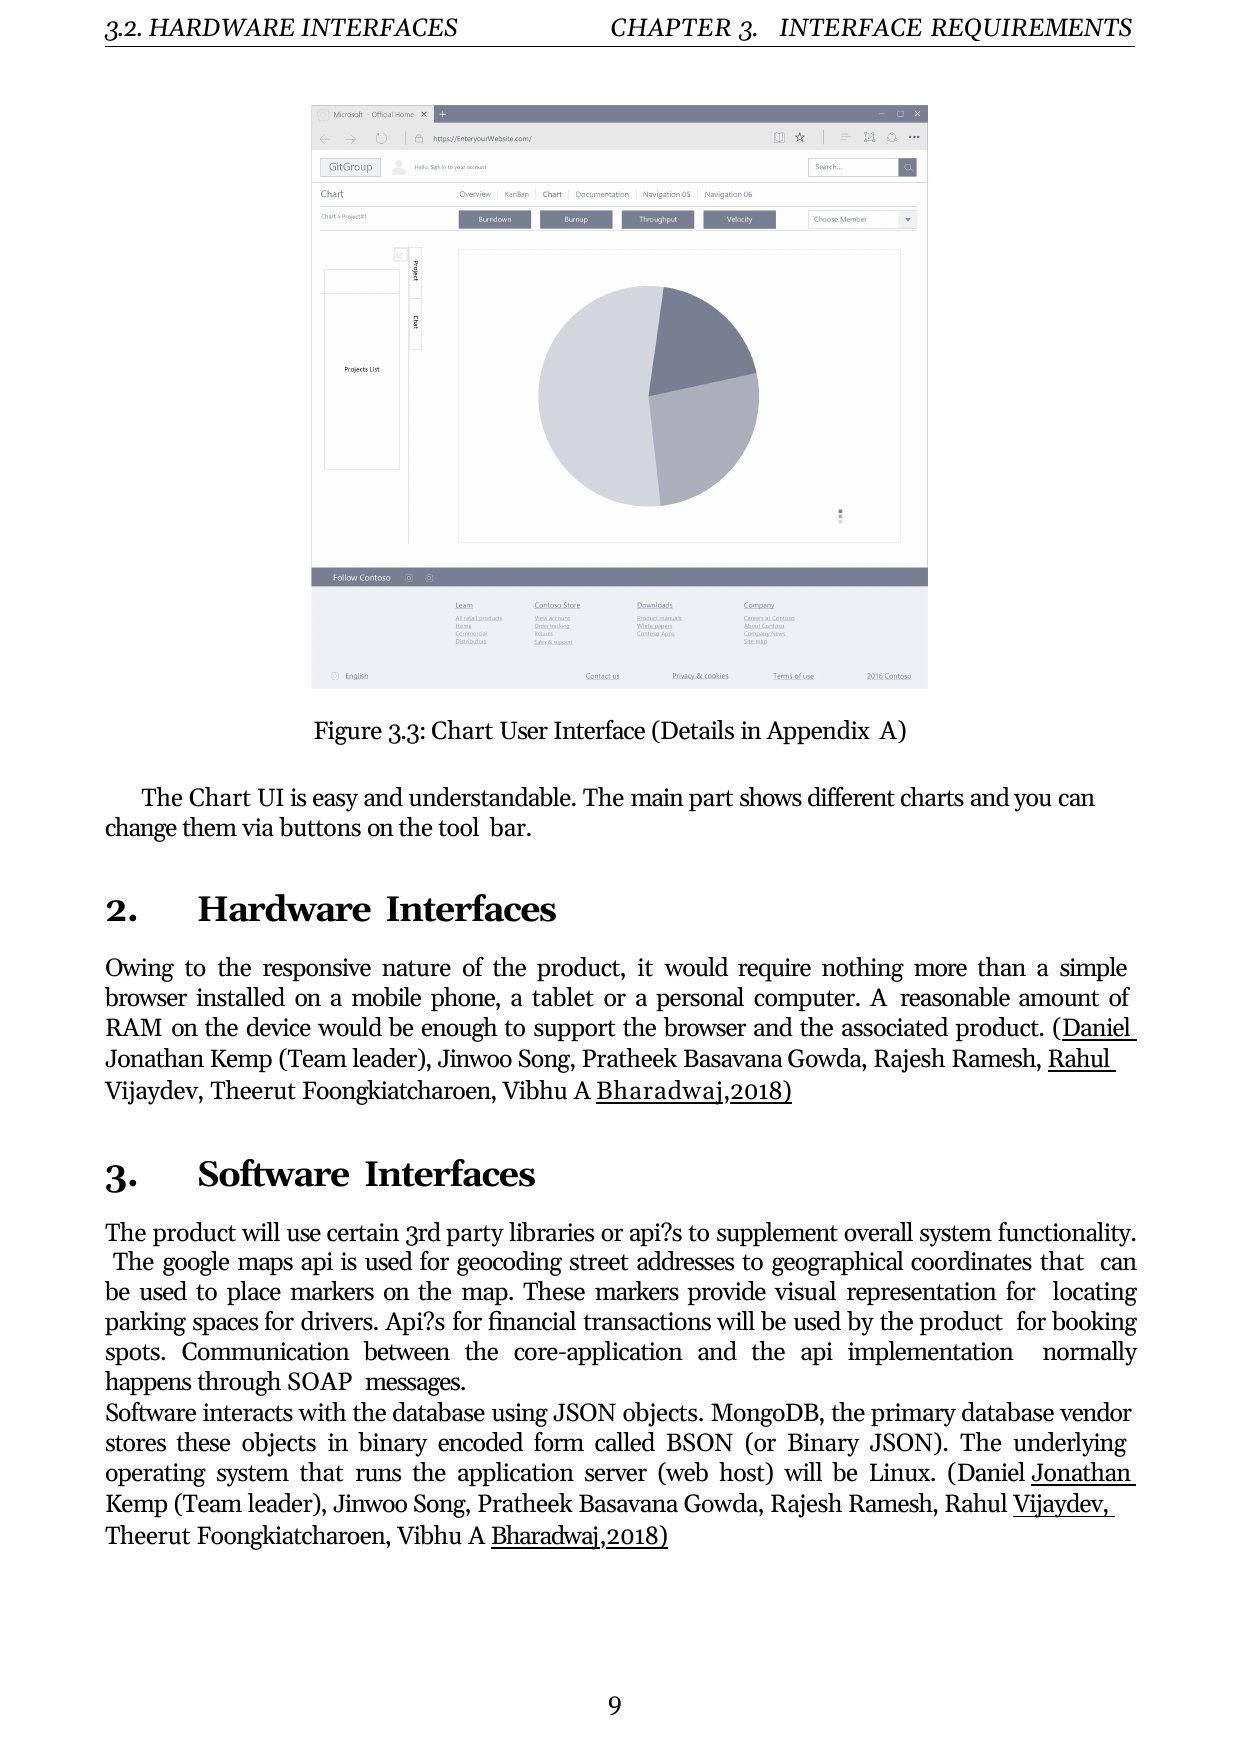

3.2. HARDWARE INTERFACES
CHAPTER 3.
INTERFACE REQUIREMENTS

Figure 3.3: Chart User Interface (Details in Appendix A)

The Chart UI is easy and understandable. The main part shows different charts and you can  change them via buttons on the tool bar.

Hardware Interfaces
Owing to the responsive nature of the product, it would require nothing more than a simple  browser installed on a mobile phone, a tablet or a personal computer. A reasonable amount of  RAM on the device would be enough to support the browser and the associated product. (Daniel  Jonathan Kemp (Team leader), Jinwoo Song, Pratheek Basavana Gowda, Rajesh Ramesh, Rahul  Vijaydev, Theerut Foongkiatcharoen, Vibhu A Bharadwaj,2018)

Software Interfaces
The product will use certain 3rd party libraries or api?s to supplement overall system functionality.  The google maps api is used for geocoding street addresses to geographical coordinates that  can be used to place markers on the map. These markers provide visual representation for  locating parking spaces for drivers. Api?s for financial transactions will be used by the product  for booking spots. Communication between the core-application and the api implementation  normally happens through SOAP messages.
Software interacts with the database using JSON objects. MongoDB, the primary database vendor  stores these objects in binary encoded form called BSON (or Binary JSON). The underlying  operating system that runs the application server (web host) will be Linux. (Daniel Jonathan  Kemp (Team leader), Jinwoo Song, Pratheek Basavana Gowda, Rajesh Ramesh, Rahul Vijaydev,  Theerut Foongkiatcharoen, Vibhu A Bharadwaj,2018)
9